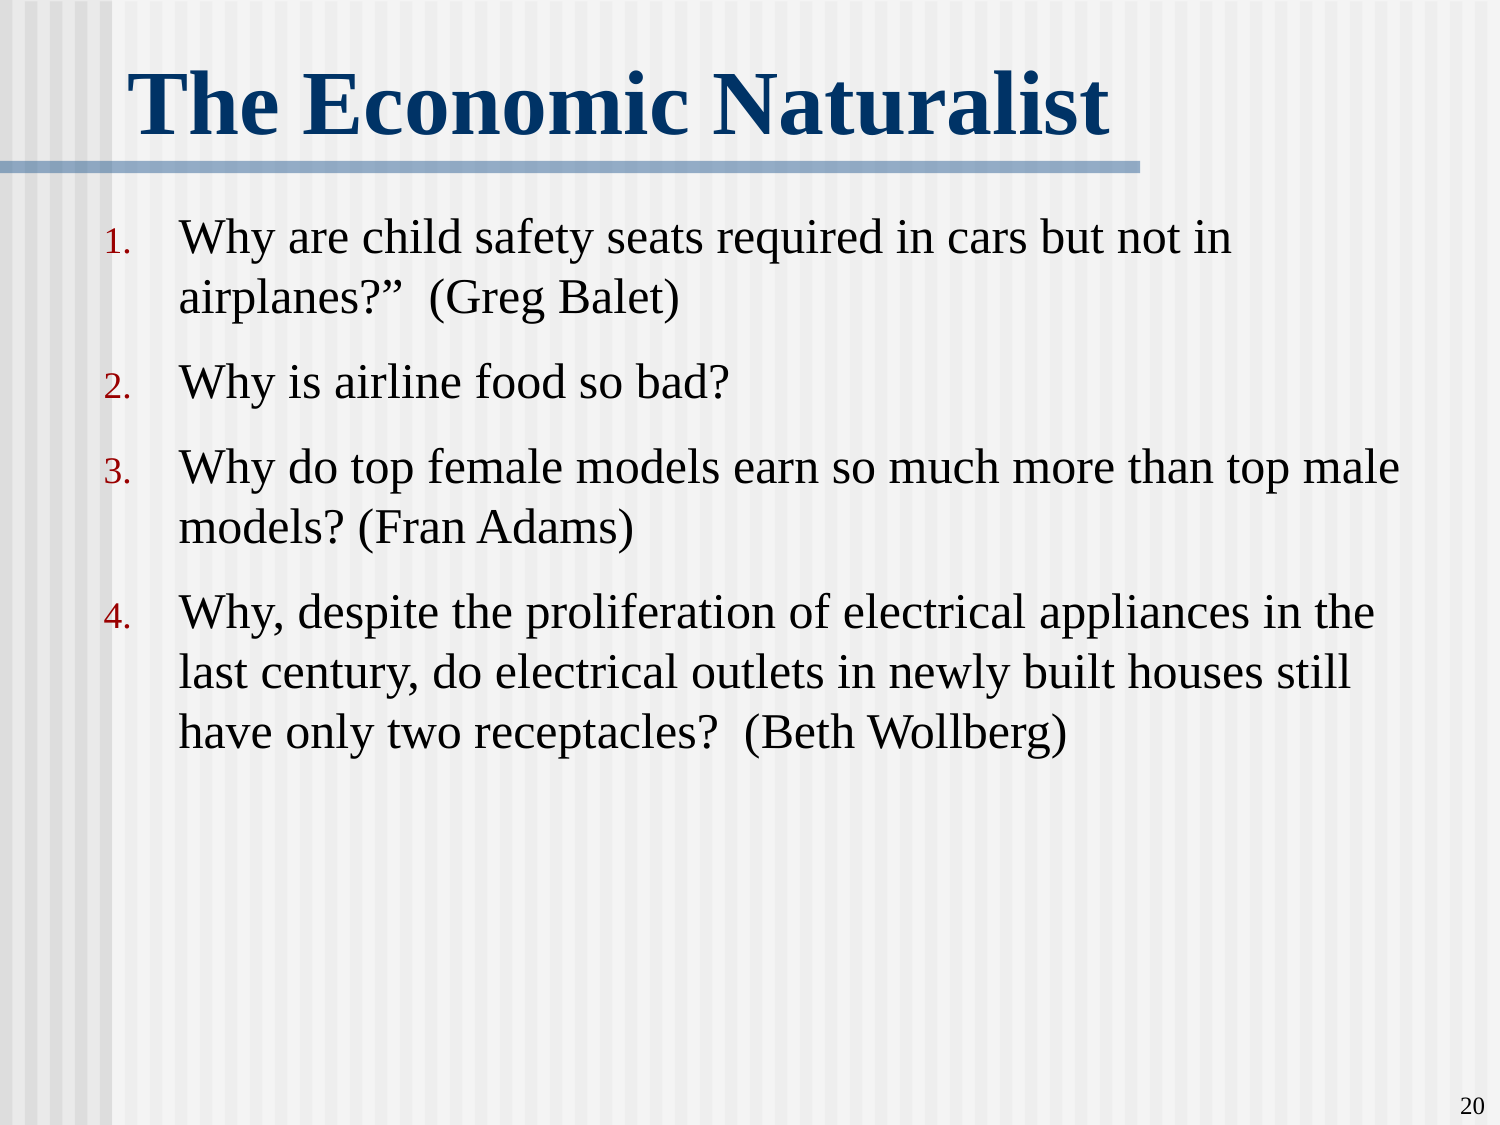

# The Economic Naturalist
Why are child safety seats required in cars but not in airplanes?”  (Greg Balet)
Why is airline food so bad?
Why do top female models earn so much more than top male models? (Fran Adams)
Why, despite the proliferation of electrical appliances in the last century, do electrical outlets in newly built houses still have only two receptacles?  (Beth Wollberg)
20